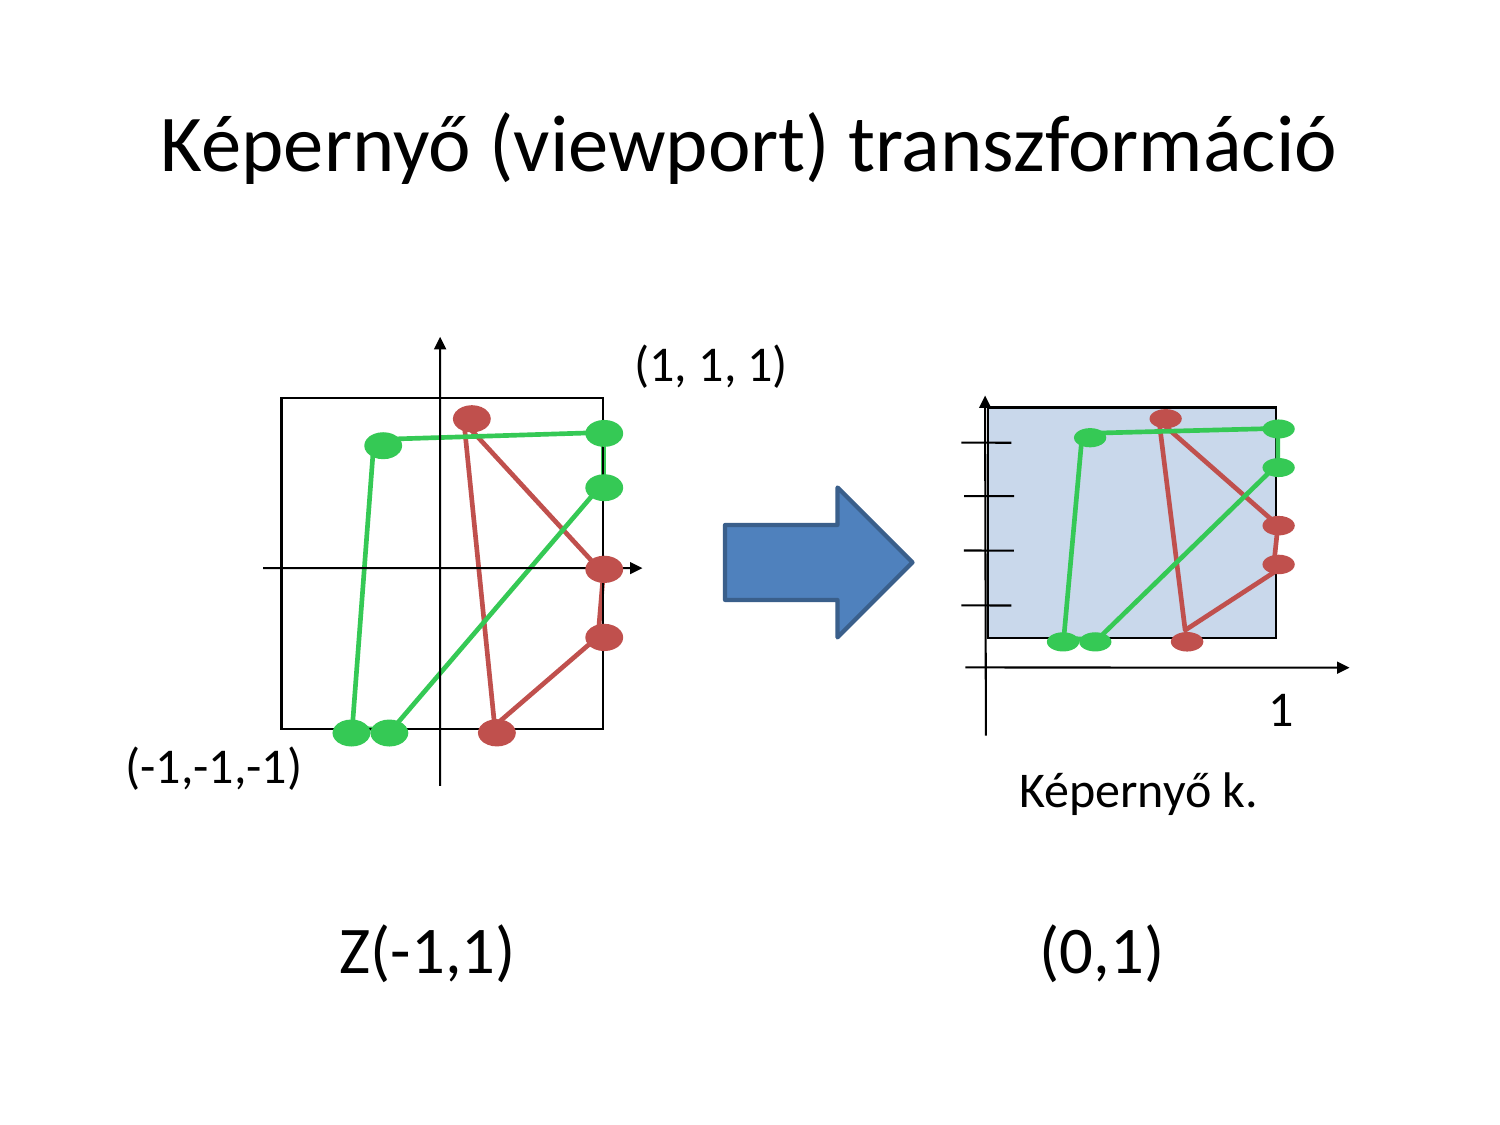

# Képernyő (viewport) transzformáció
(1, 1, 1)

(-1,-1,-1)

1
Képernyő k.
Z(-1,1)
(0,1)